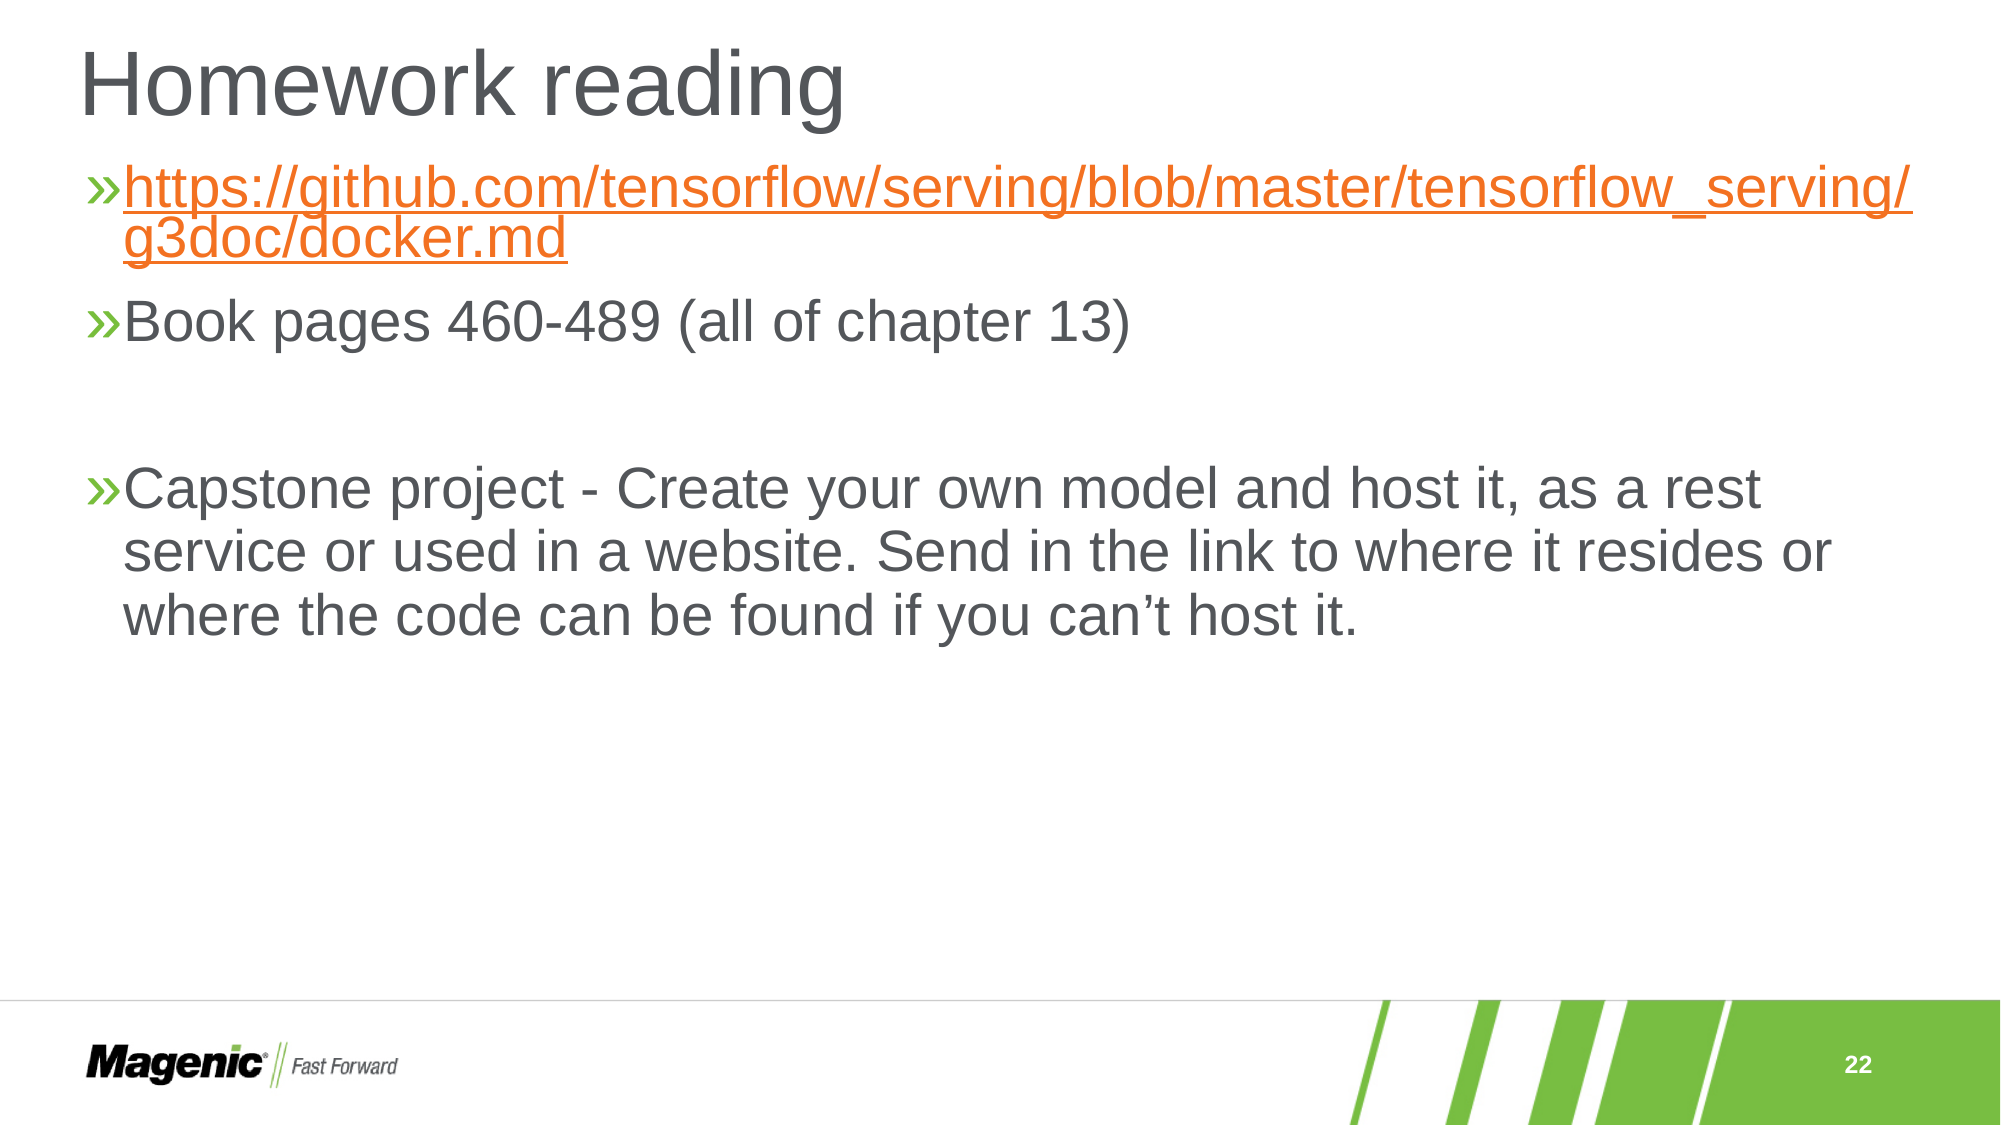

# Homework reading
https://github.com/tensorflow/serving/blob/master/tensorflow_serving/g3doc/docker.md
Book pages 460-489 (all of chapter 13)

Capstone project - Create your own model and host it, as a rest service or used in a website. Send in the link to where it resides or where the code can be found if you can’t host it.